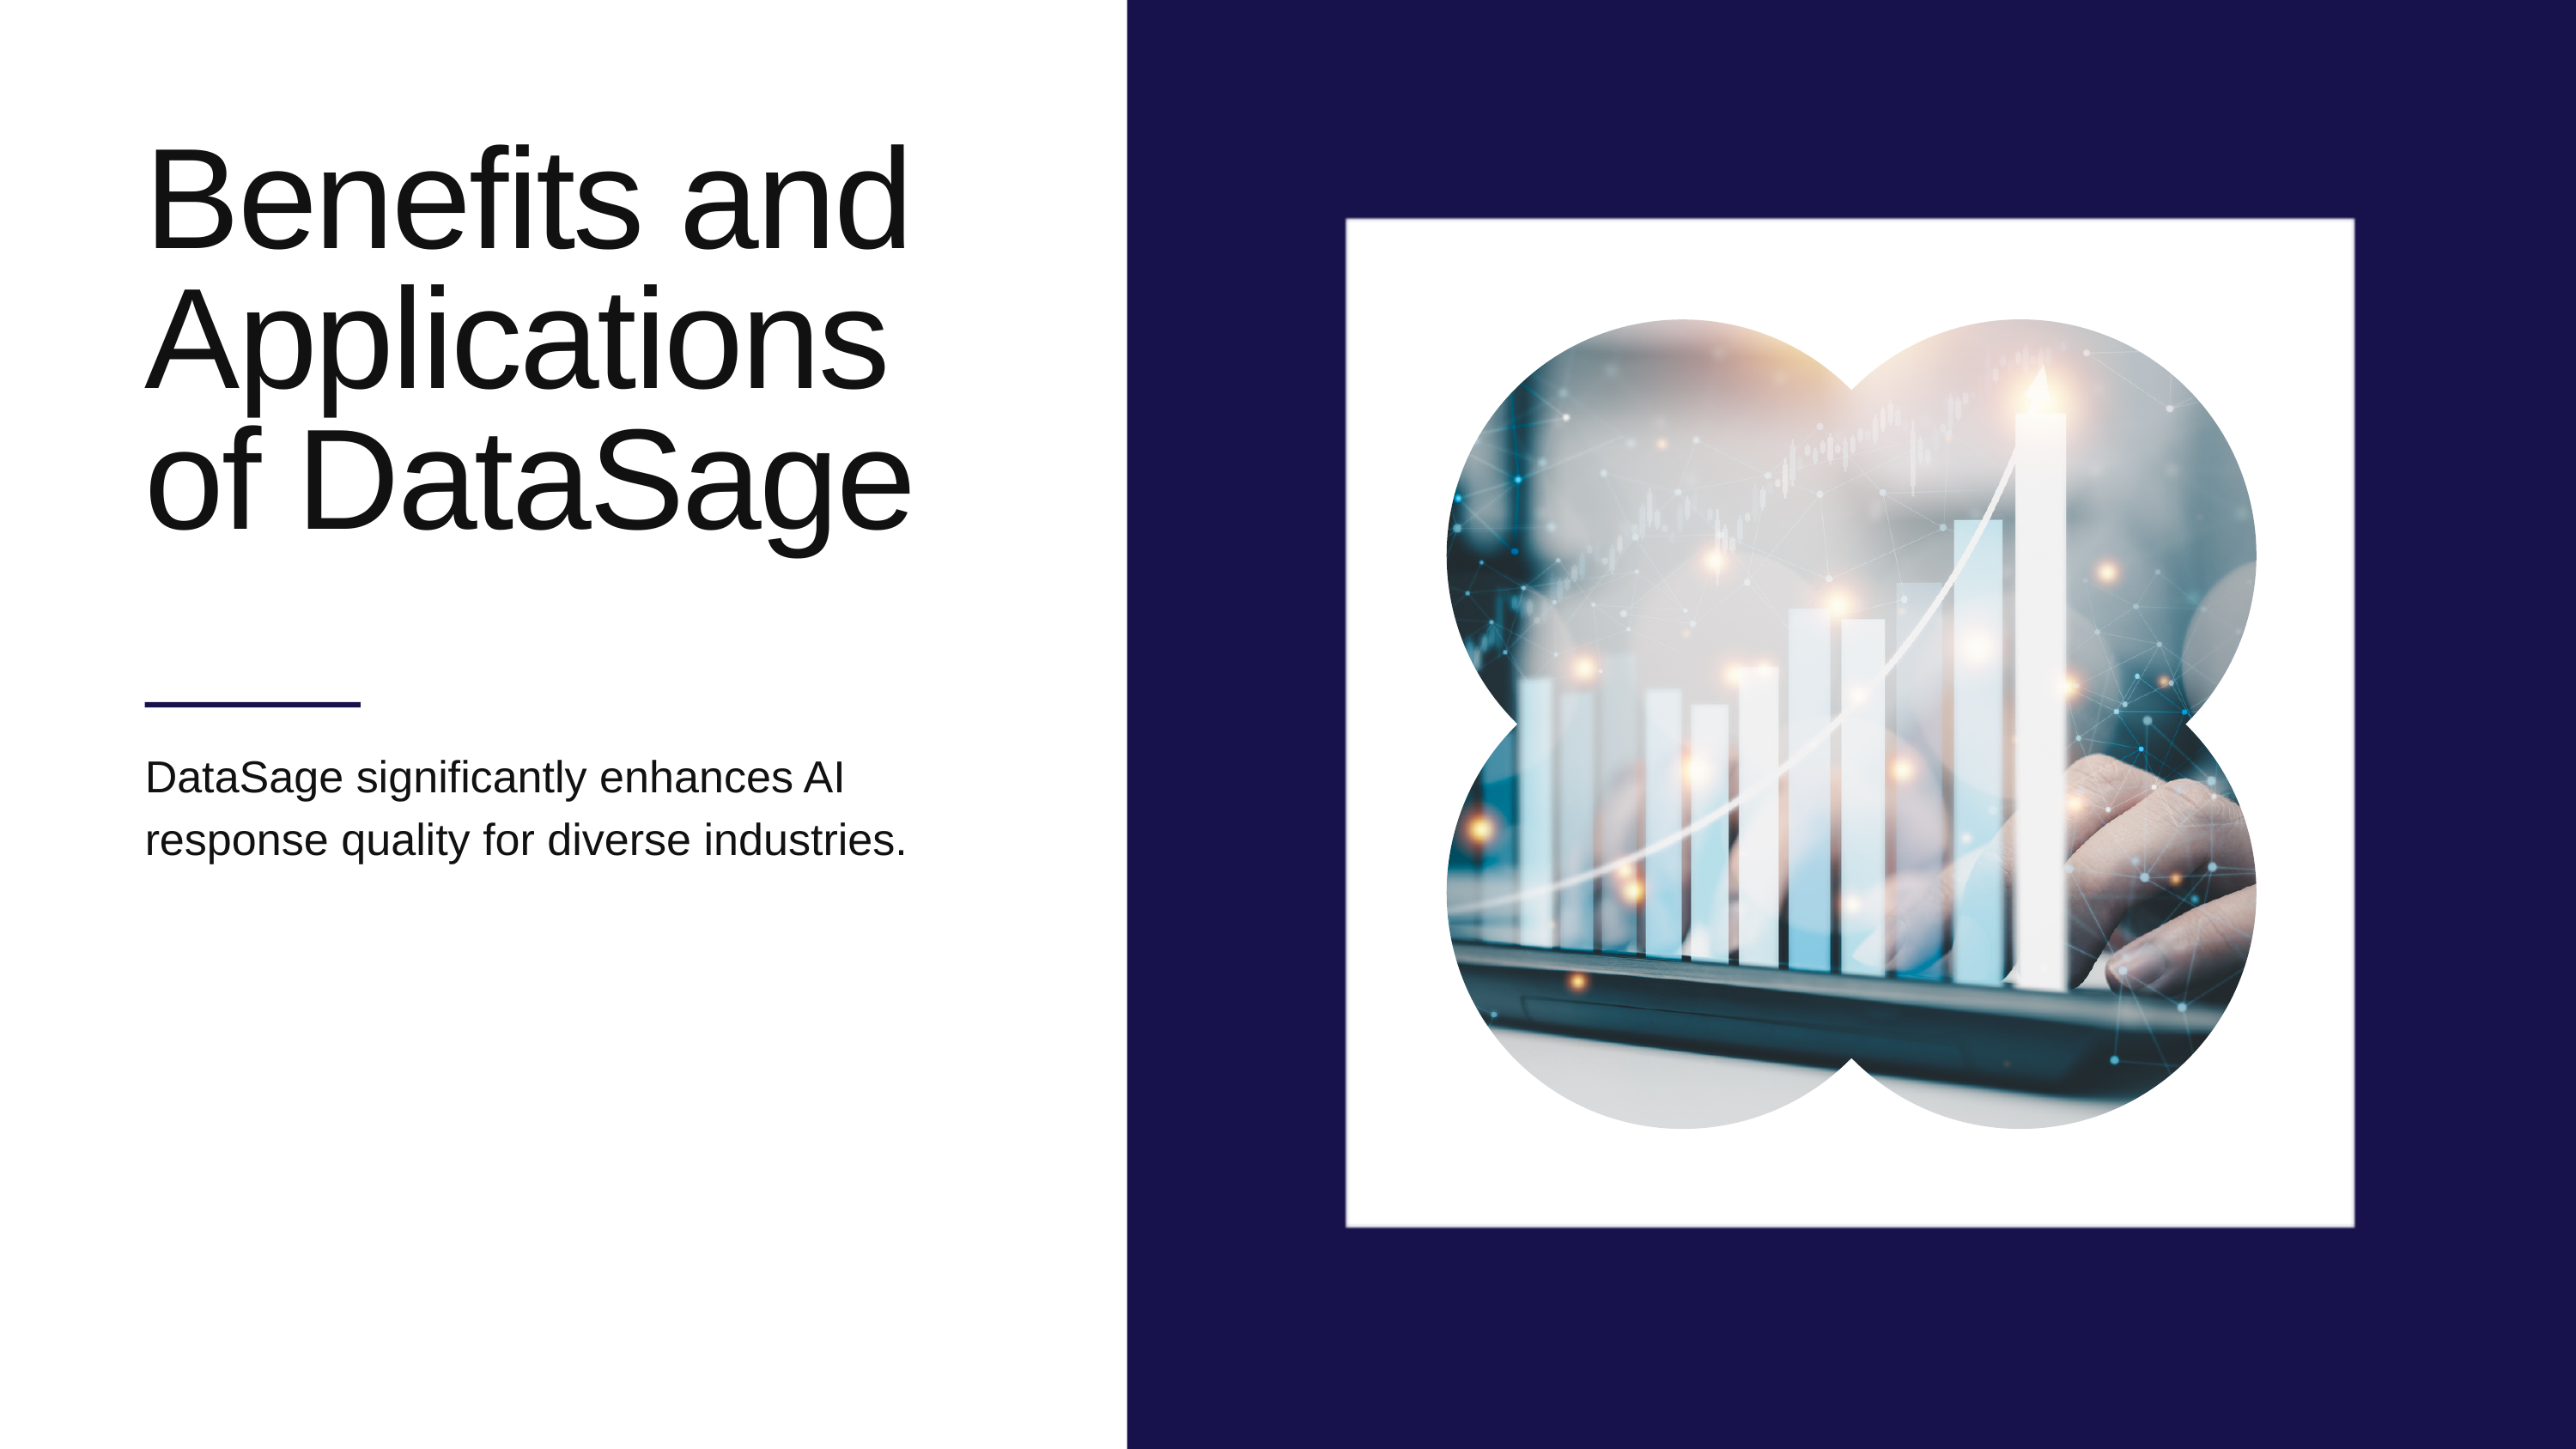

Benefits and Applications of DataSage

DataSage significantly enhances AI response quality for diverse industries.